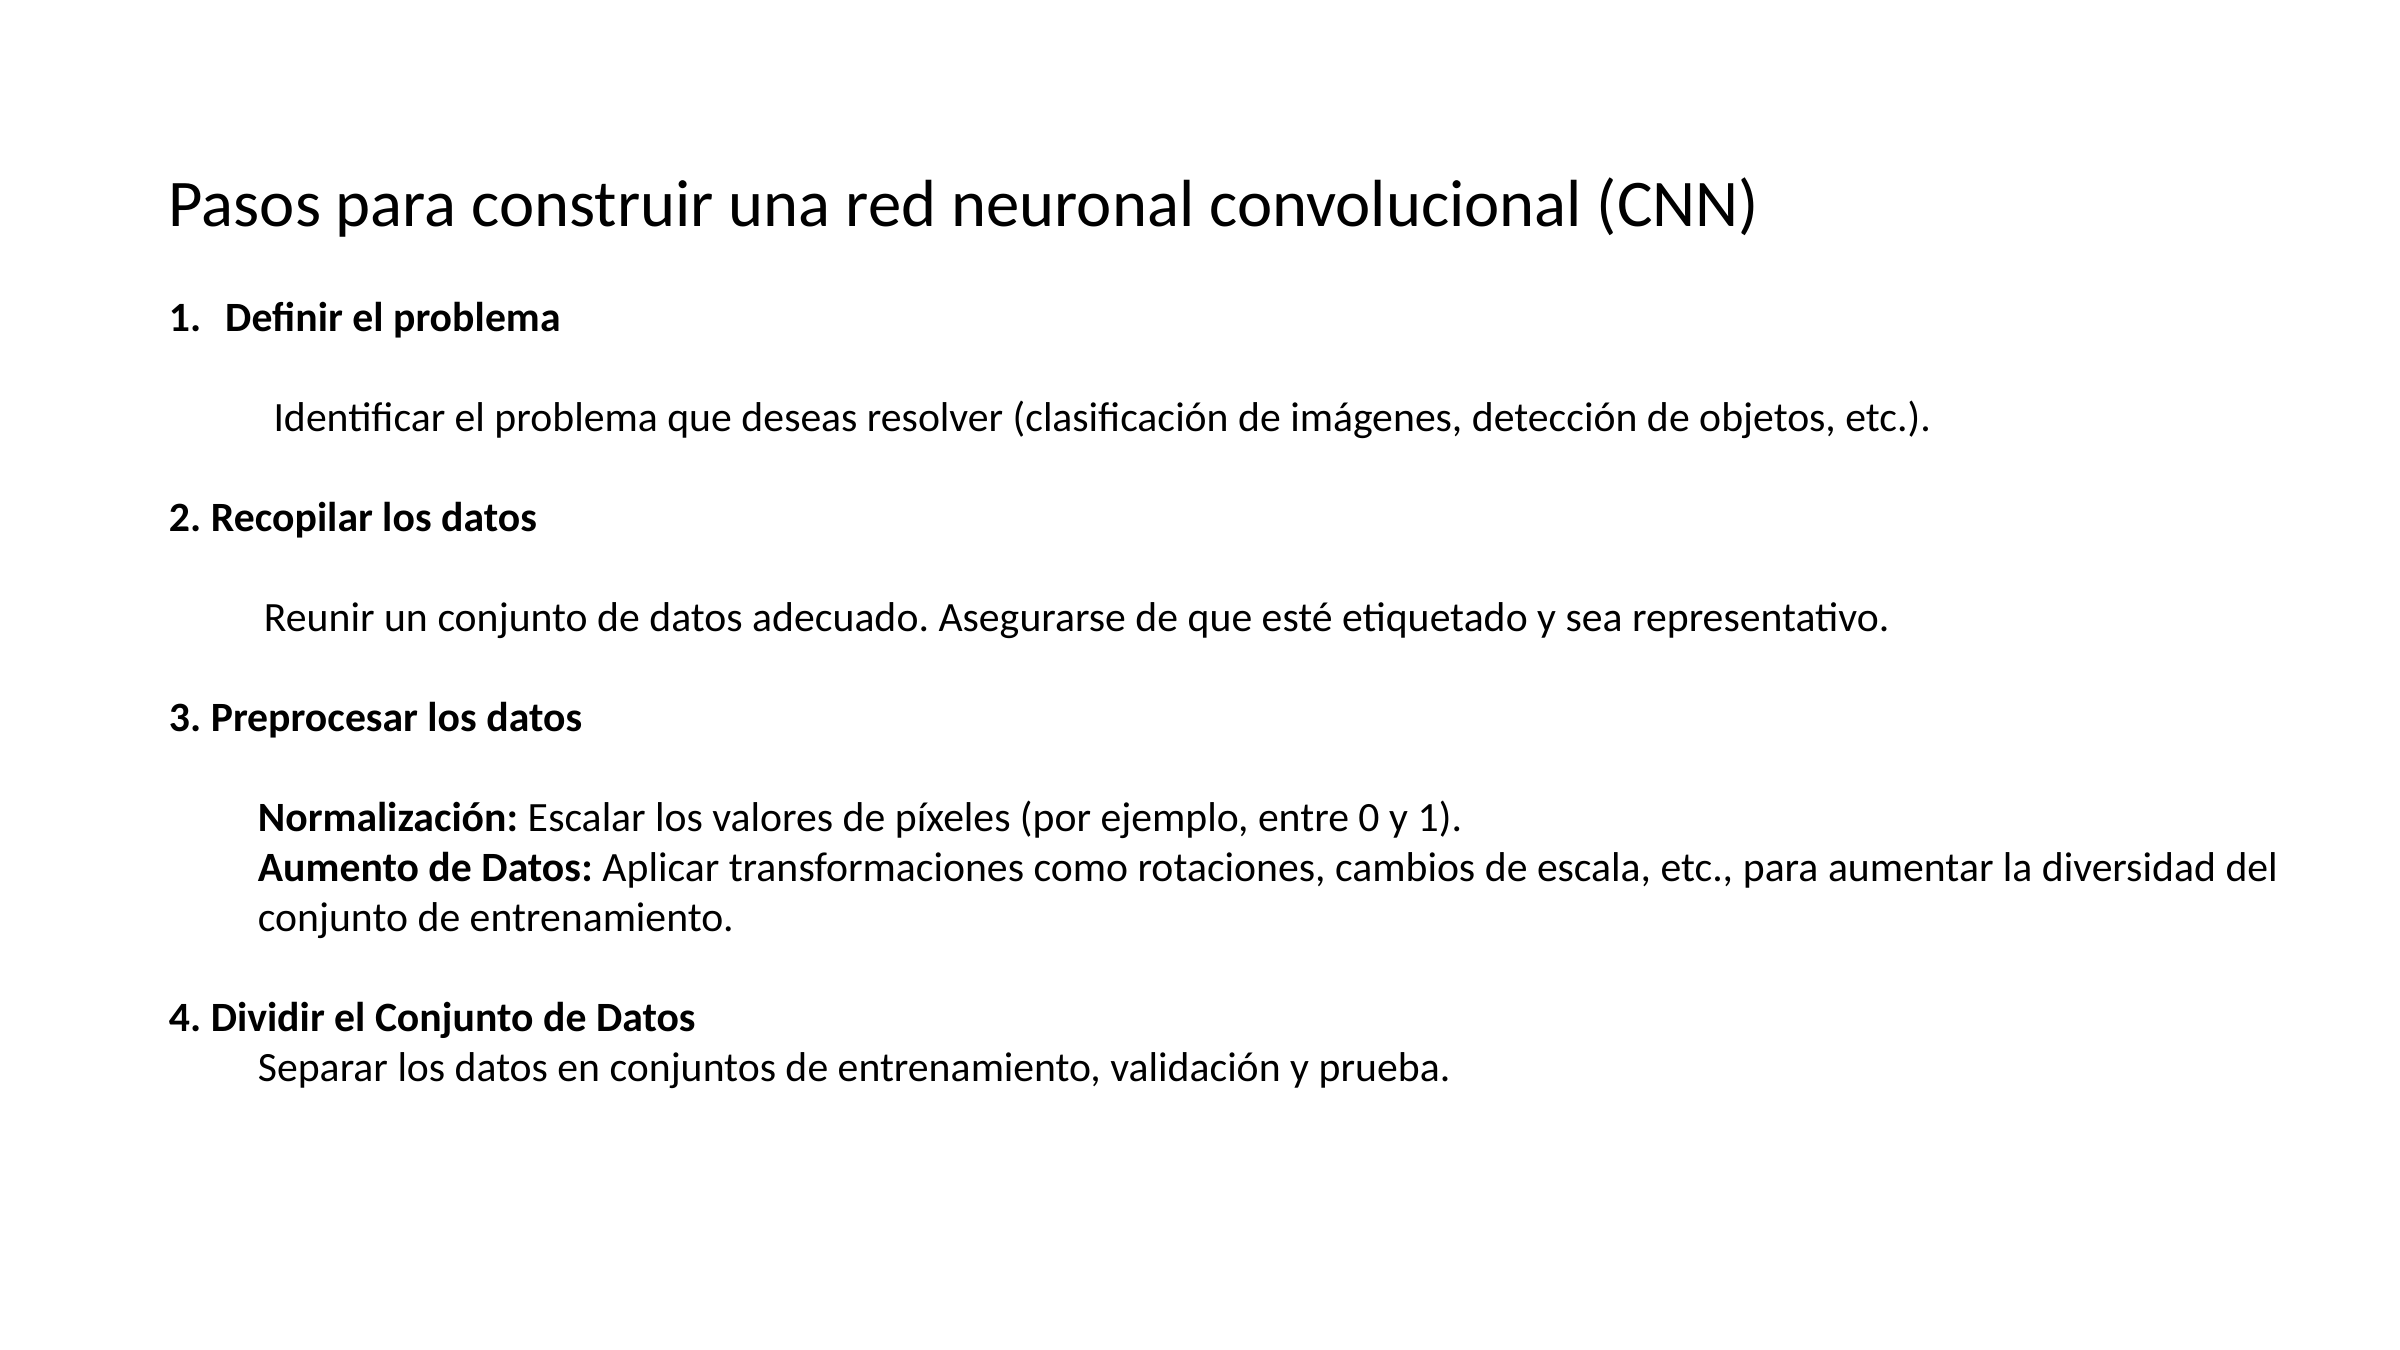

Pasos para construir una red neuronal convolucional (CNN)

Definir el problema

           Identificar el problema que deseas resolver (clasificación de imágenes, detección de objetos, etc.).

2. Recopilar los datos

          Reunir un conjunto de datos adecuado. Asegurarse de que esté etiquetado y sea representativo.

3. Preprocesar los datos

Normalización: Escalar los valores de píxeles (por ejemplo, entre 0 y 1).
Aumento de Datos: Aplicar transformaciones como rotaciones, cambios de escala, etc., para aumentar la diversidad del conjunto de entrenamiento.

4. Dividir el Conjunto de Datos
Separar los datos en conjuntos de entrenamiento, validación y prueba.